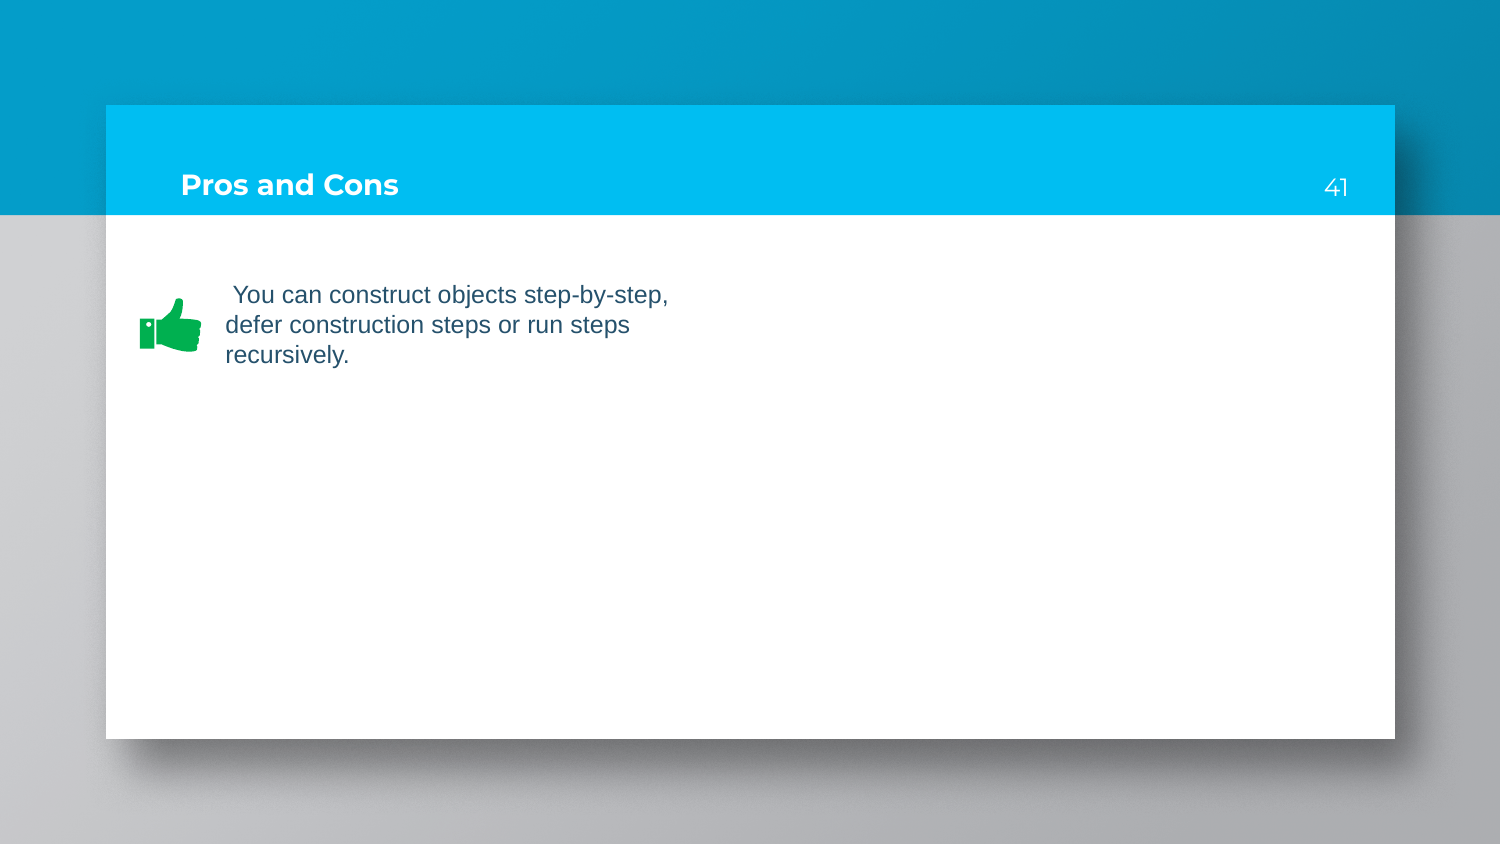

# Pros and Cons
41
 You can construct objects step-by-step, defer construction steps or run steps recursively.